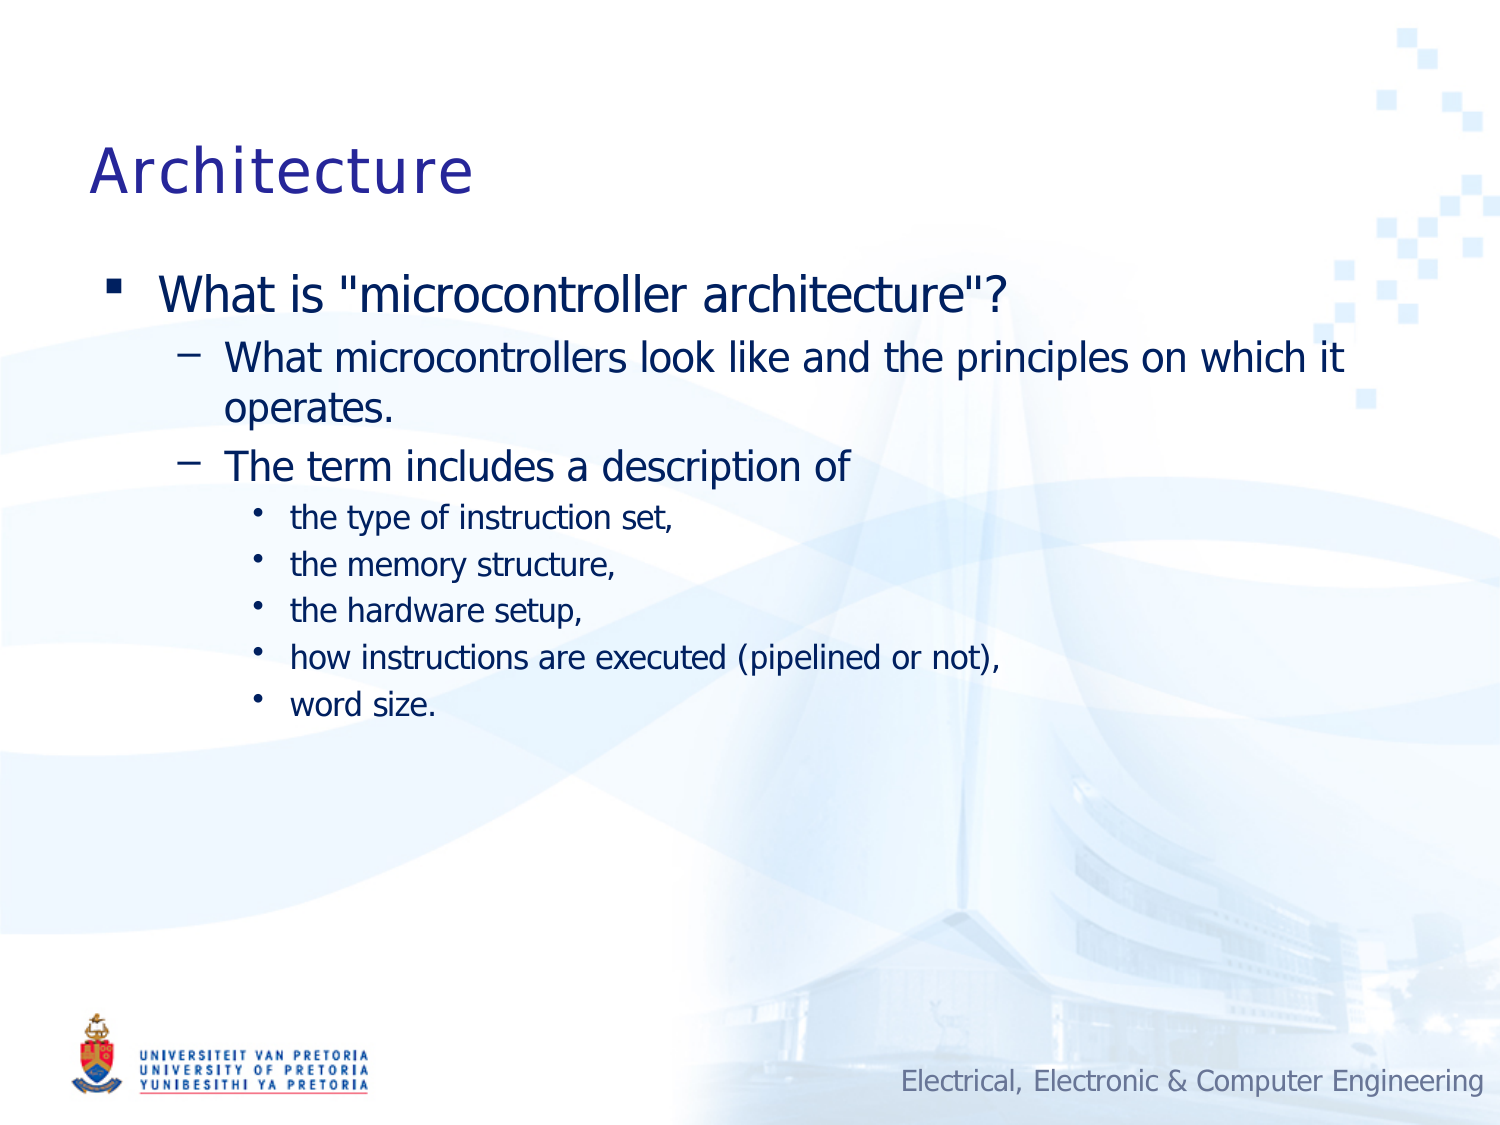

# Architecture
What is "microcontroller architecture"?
What microcontrollers look like and the principles on which it operates.
The term includes a description of
the type of instruction set,
the memory structure,
the hardware setup,
how instructions are executed (pipelined or not),
word size.